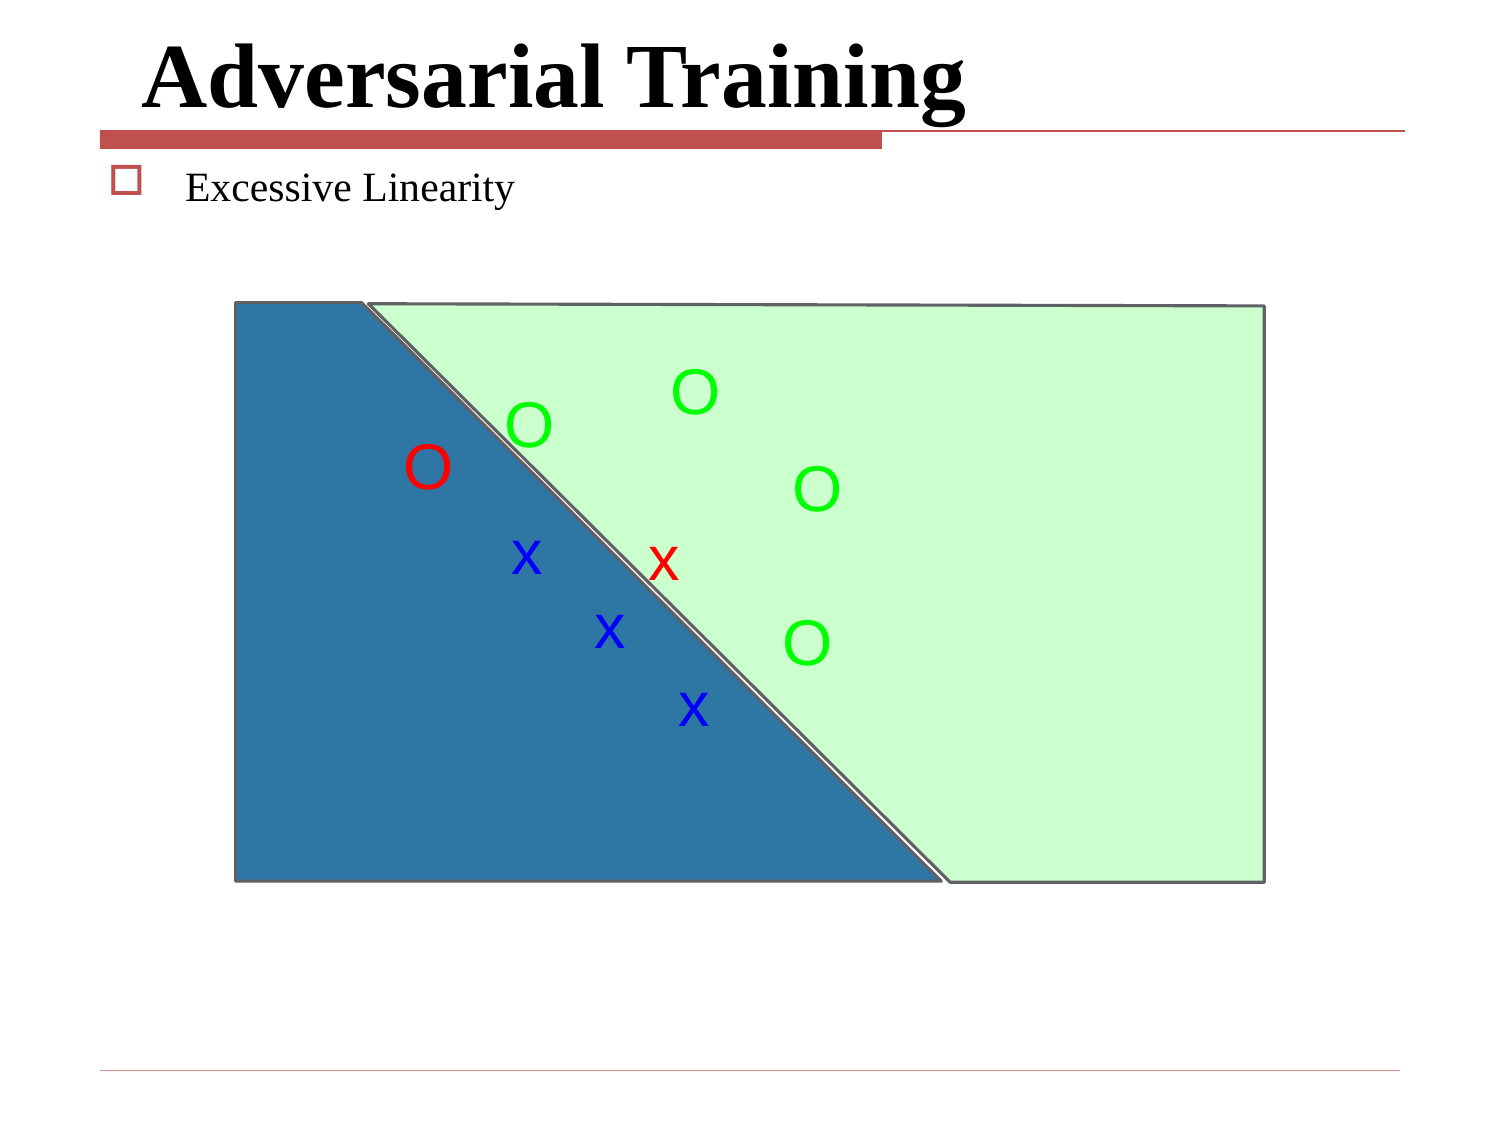

# Adversarial Training
Excessive Linearity

O
O
O
O
x
x
x
O
x